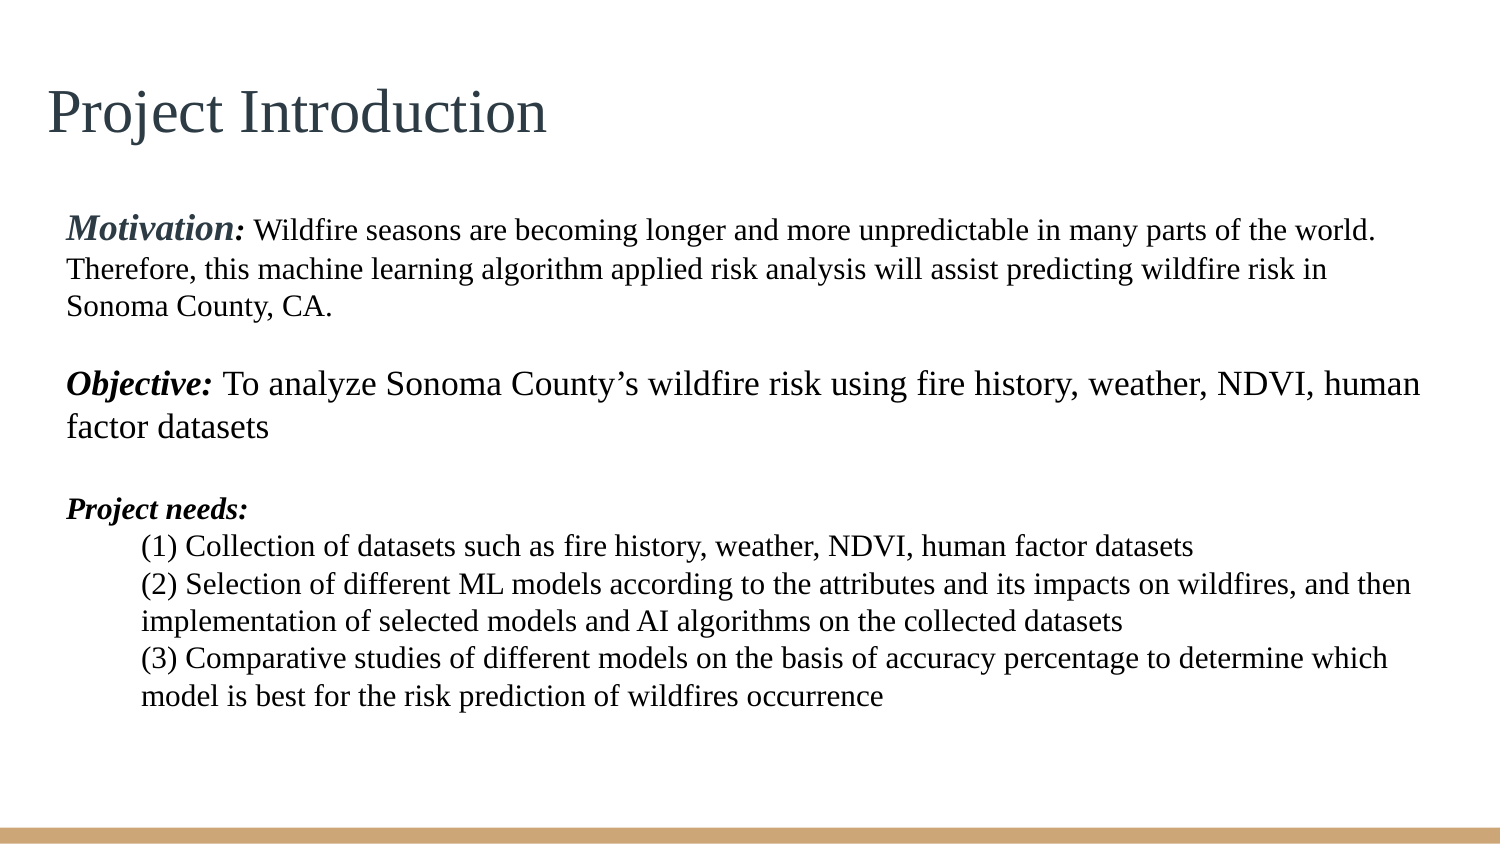

# Project Introduction

Motivation: Wildfire seasons are becoming longer and more unpredictable in many parts of the world. Therefore, this machine learning algorithm applied risk analysis will assist predicting wildfire risk in Sonoma County, CA.

Objective: To analyze Sonoma County’s wildfire risk using fire history, weather, NDVI, human factor datasets

Project needs:
(1) Collection of datasets such as fire history, weather, NDVI, human factor datasets
(2) Selection of different ML models according to the attributes and its impacts on wildfires, and then implementation of selected models and AI algorithms on the collected datasets
(3) Comparative studies of different models on the basis of accuracy percentage to determine which model is best for the risk prediction of wildfires occurrence